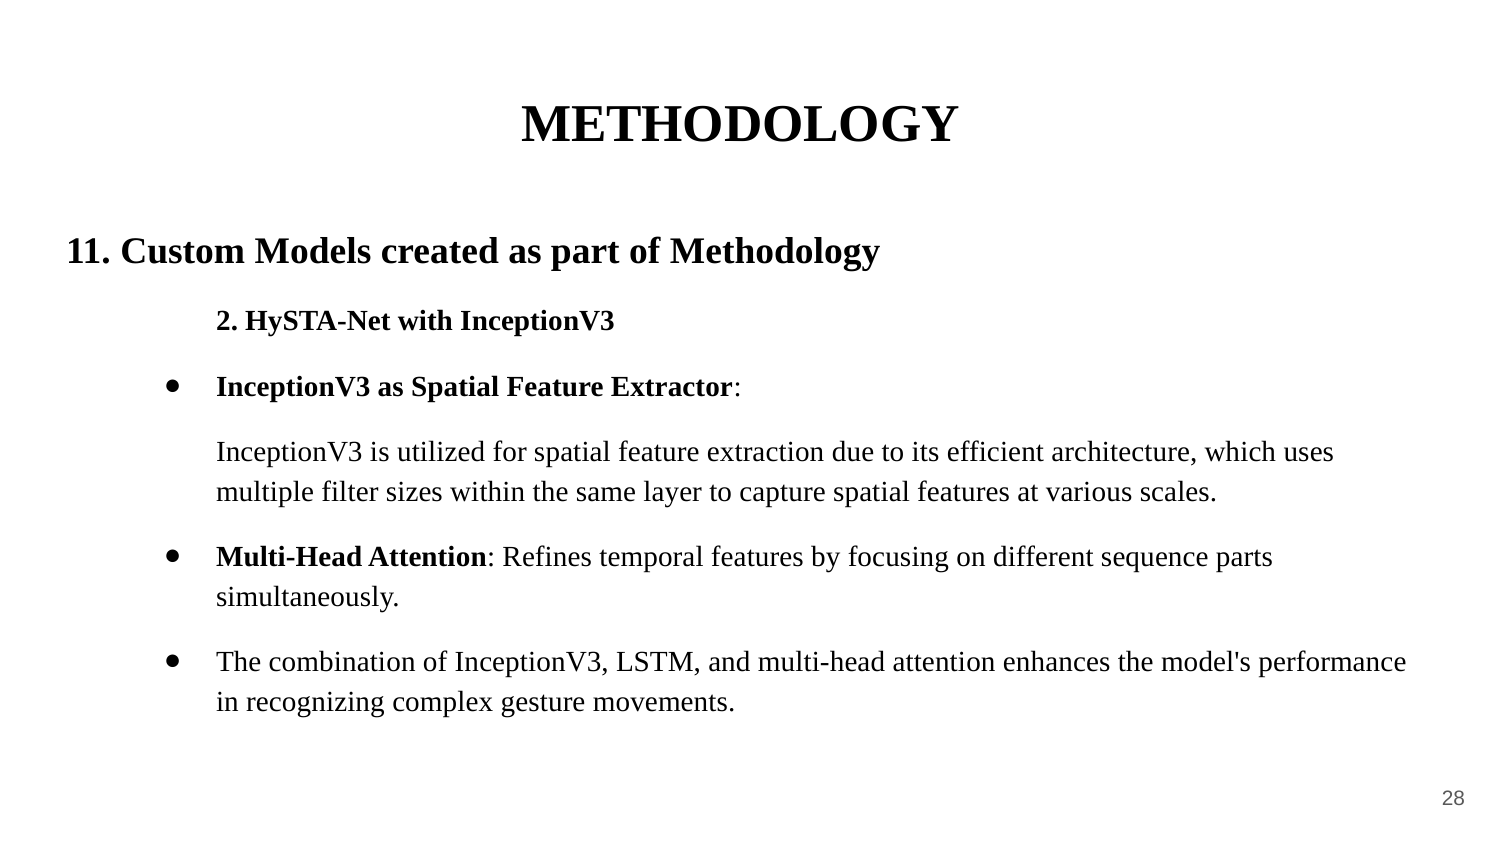

# METHODOLOGY

11. Custom Models created as part of Methodology
	2. HySTA-Net with InceptionV3
InceptionV3 as Spatial Feature Extractor:
InceptionV3 is utilized for spatial feature extraction due to its efficient architecture, which uses multiple filter sizes within the same layer to capture spatial features at various scales.
Multi-Head Attention: Refines temporal features by focusing on different sequence parts simultaneously.
The combination of InceptionV3, LSTM, and multi-head attention enhances the model's performance in recognizing complex gesture movements.

28